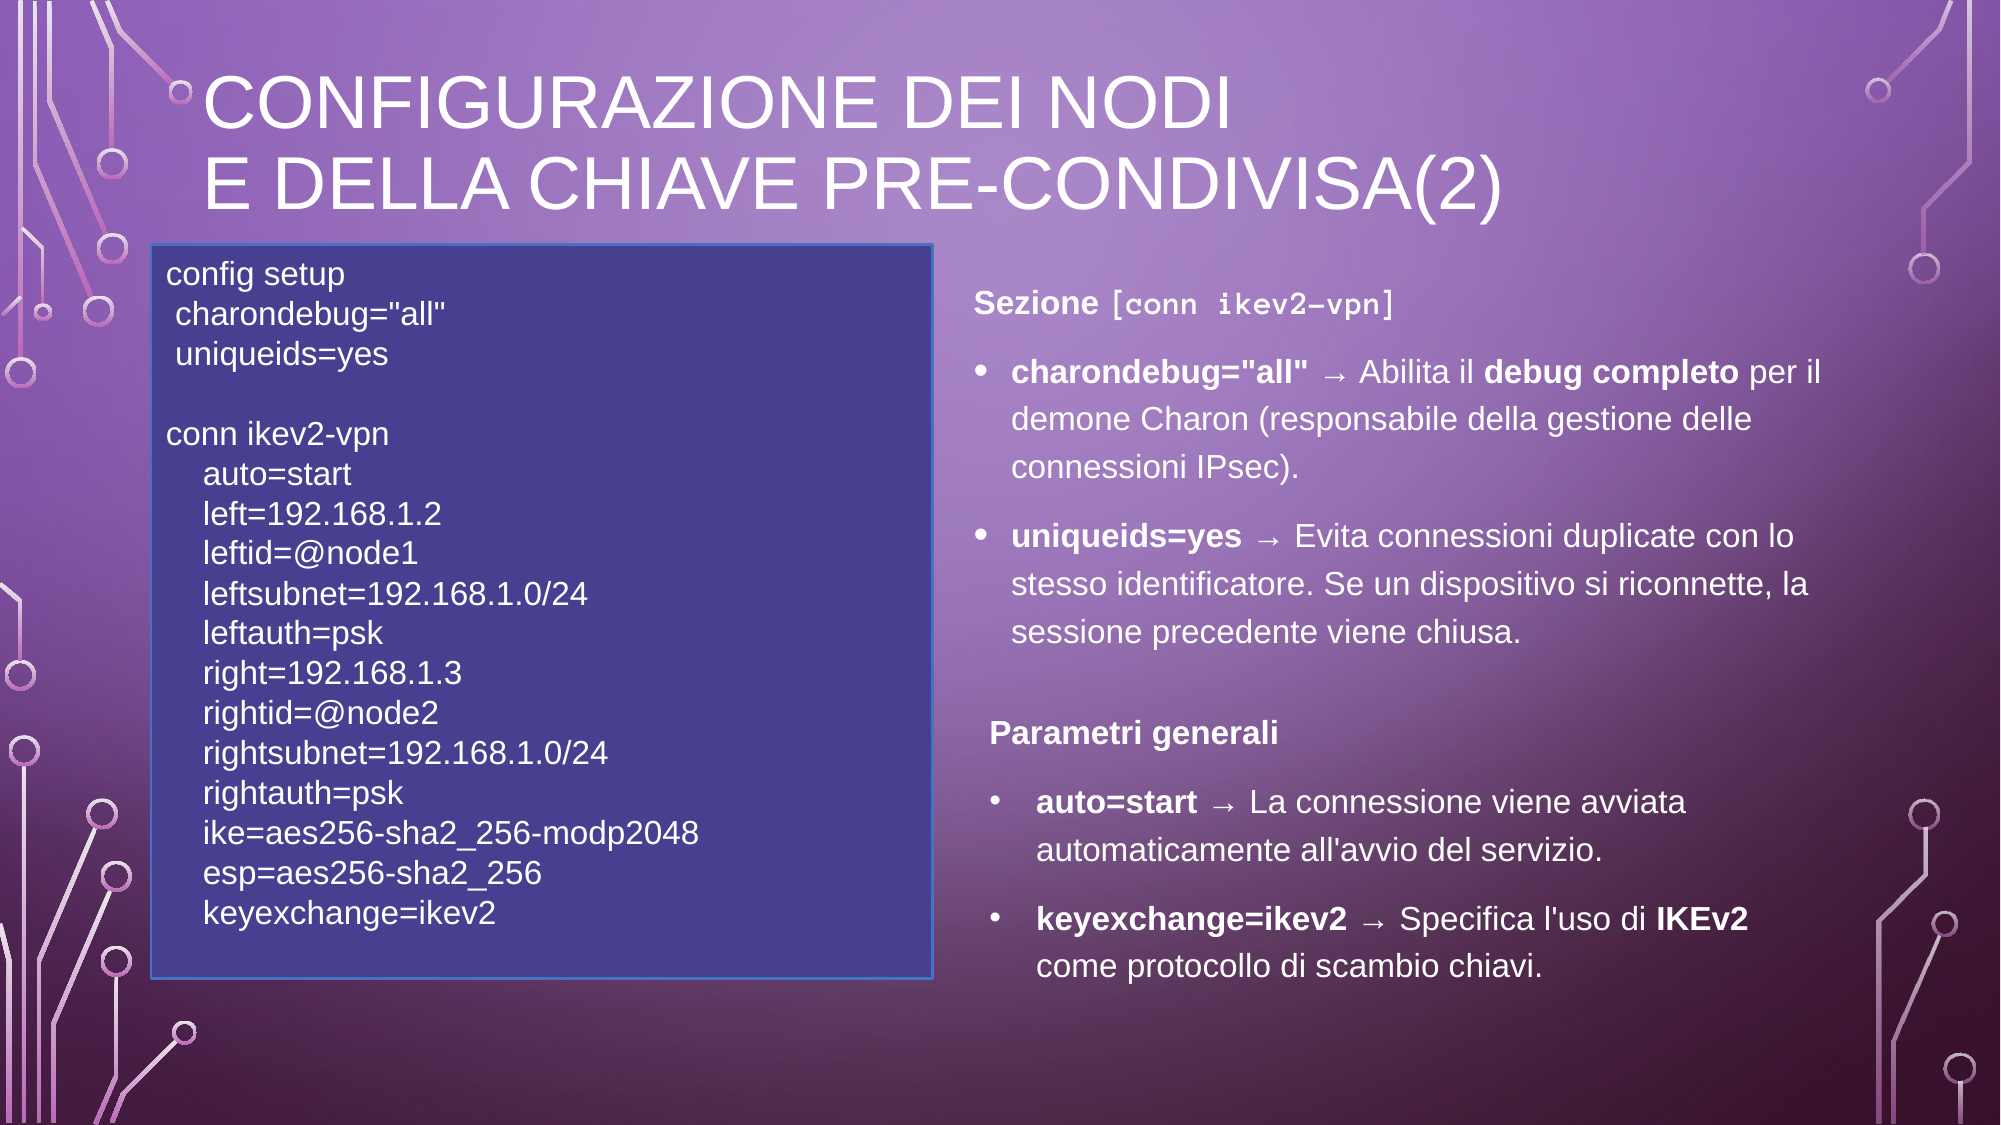

# Configurazione dei Nodi e della chiave pre-condivisa(2)
config setup
 charondebug="all"
 uniqueids=yes

conn ikev2-vpn
    auto=start
    left=192.168.1.2
    leftid=@node1
    leftsubnet=192.168.1.0/24
    leftauth=psk
    right=192.168.1.3
    rightid=@node2
    rightsubnet=192.168.1.0/24
    rightauth=psk
    ike=aes256-sha2_256-modp2048
    esp=aes256-sha2_256
    keyexchange=ikev2

Sezione [conn ikev2-vpn]
charondebug="all" → Abilita il debug completo per il demone Charon (responsabile della gestione delle connessioni IPsec).
uniqueids=yes → Evita connessioni duplicate con lo stesso identificatore. Se un dispositivo si riconnette, la sessione precedente viene chiusa.

Parametri generali
auto=start → La connessione viene avviata automaticamente all'avvio del servizio.
keyexchange=ikev2 → Specifica l'uso di IKEv2 come protocollo di scambio chiavi.